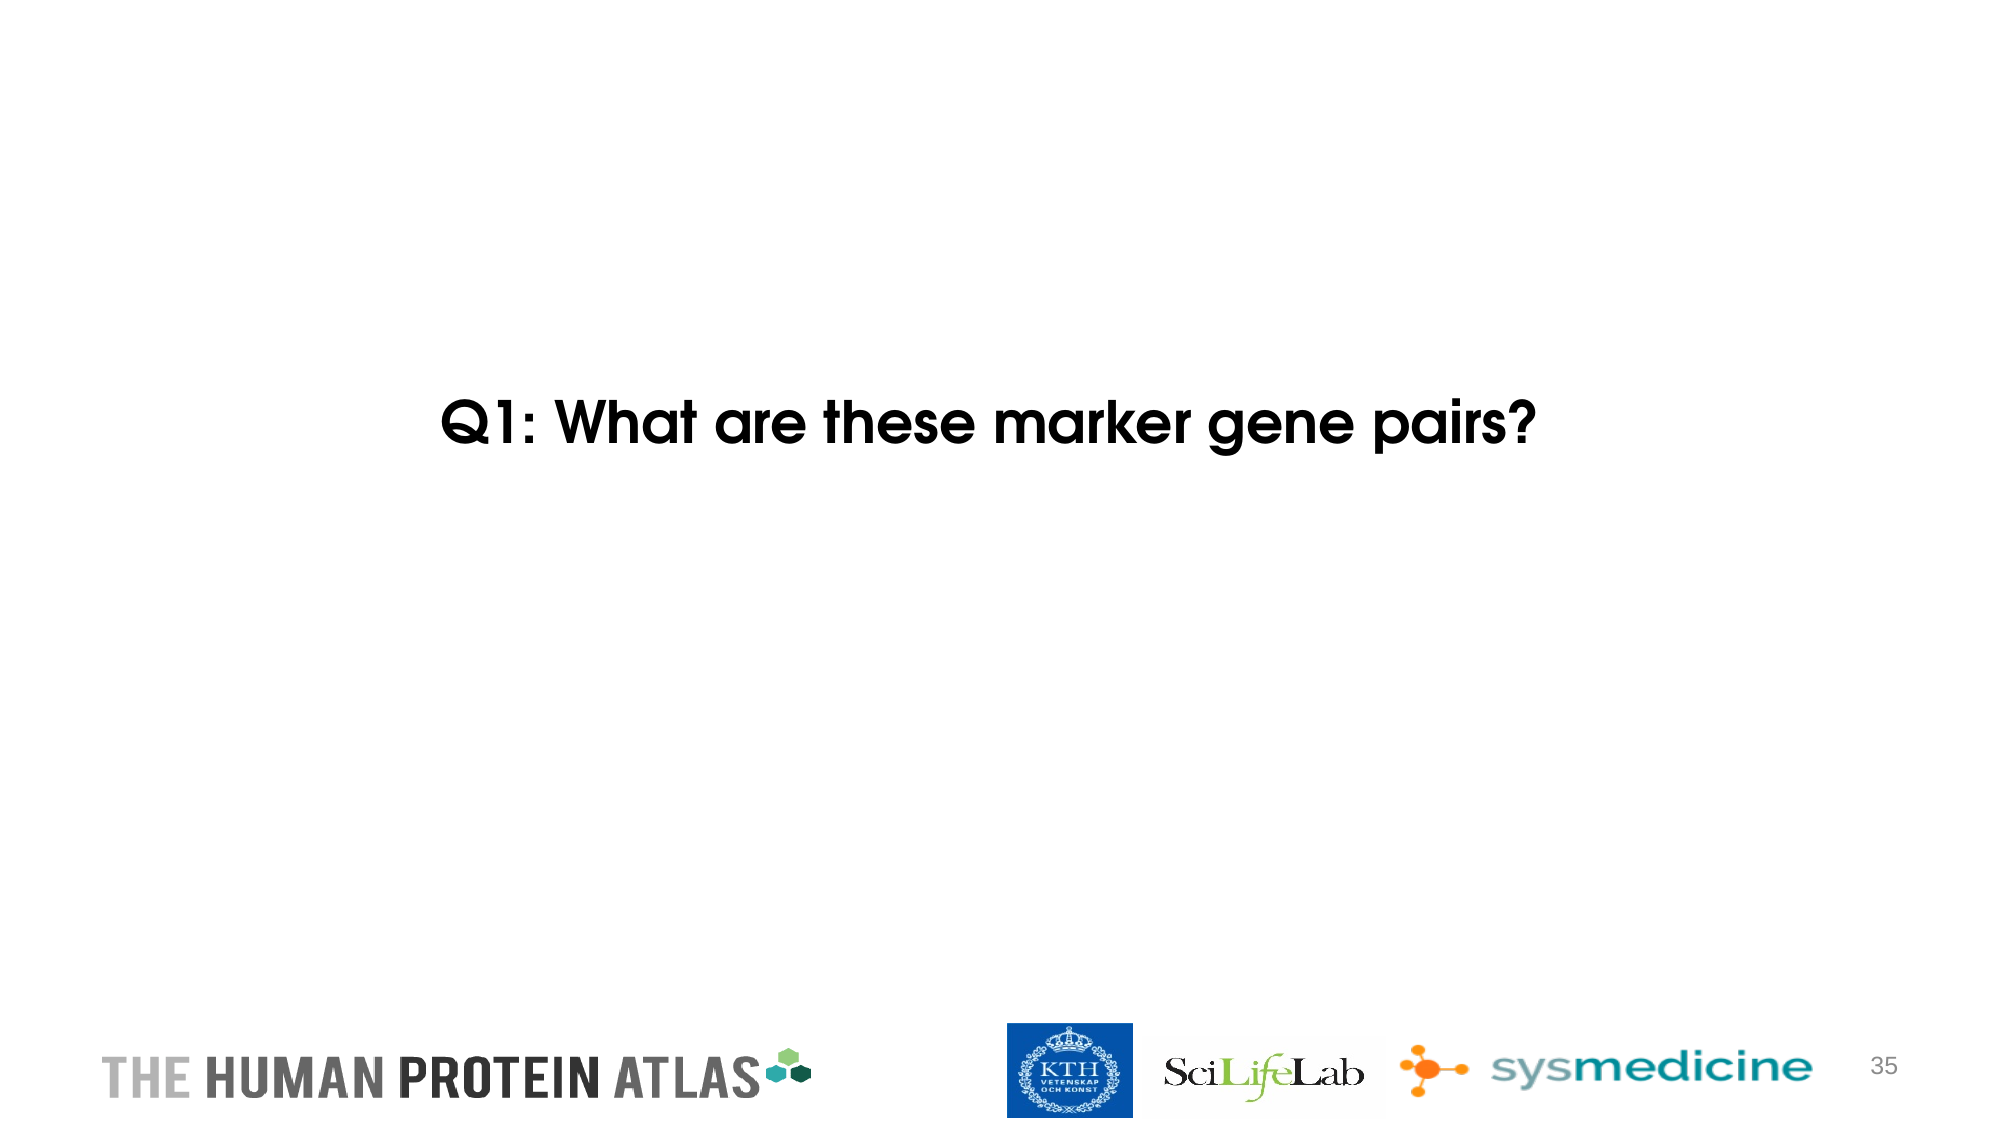

# Q1: What are these marker gene pairs?
35